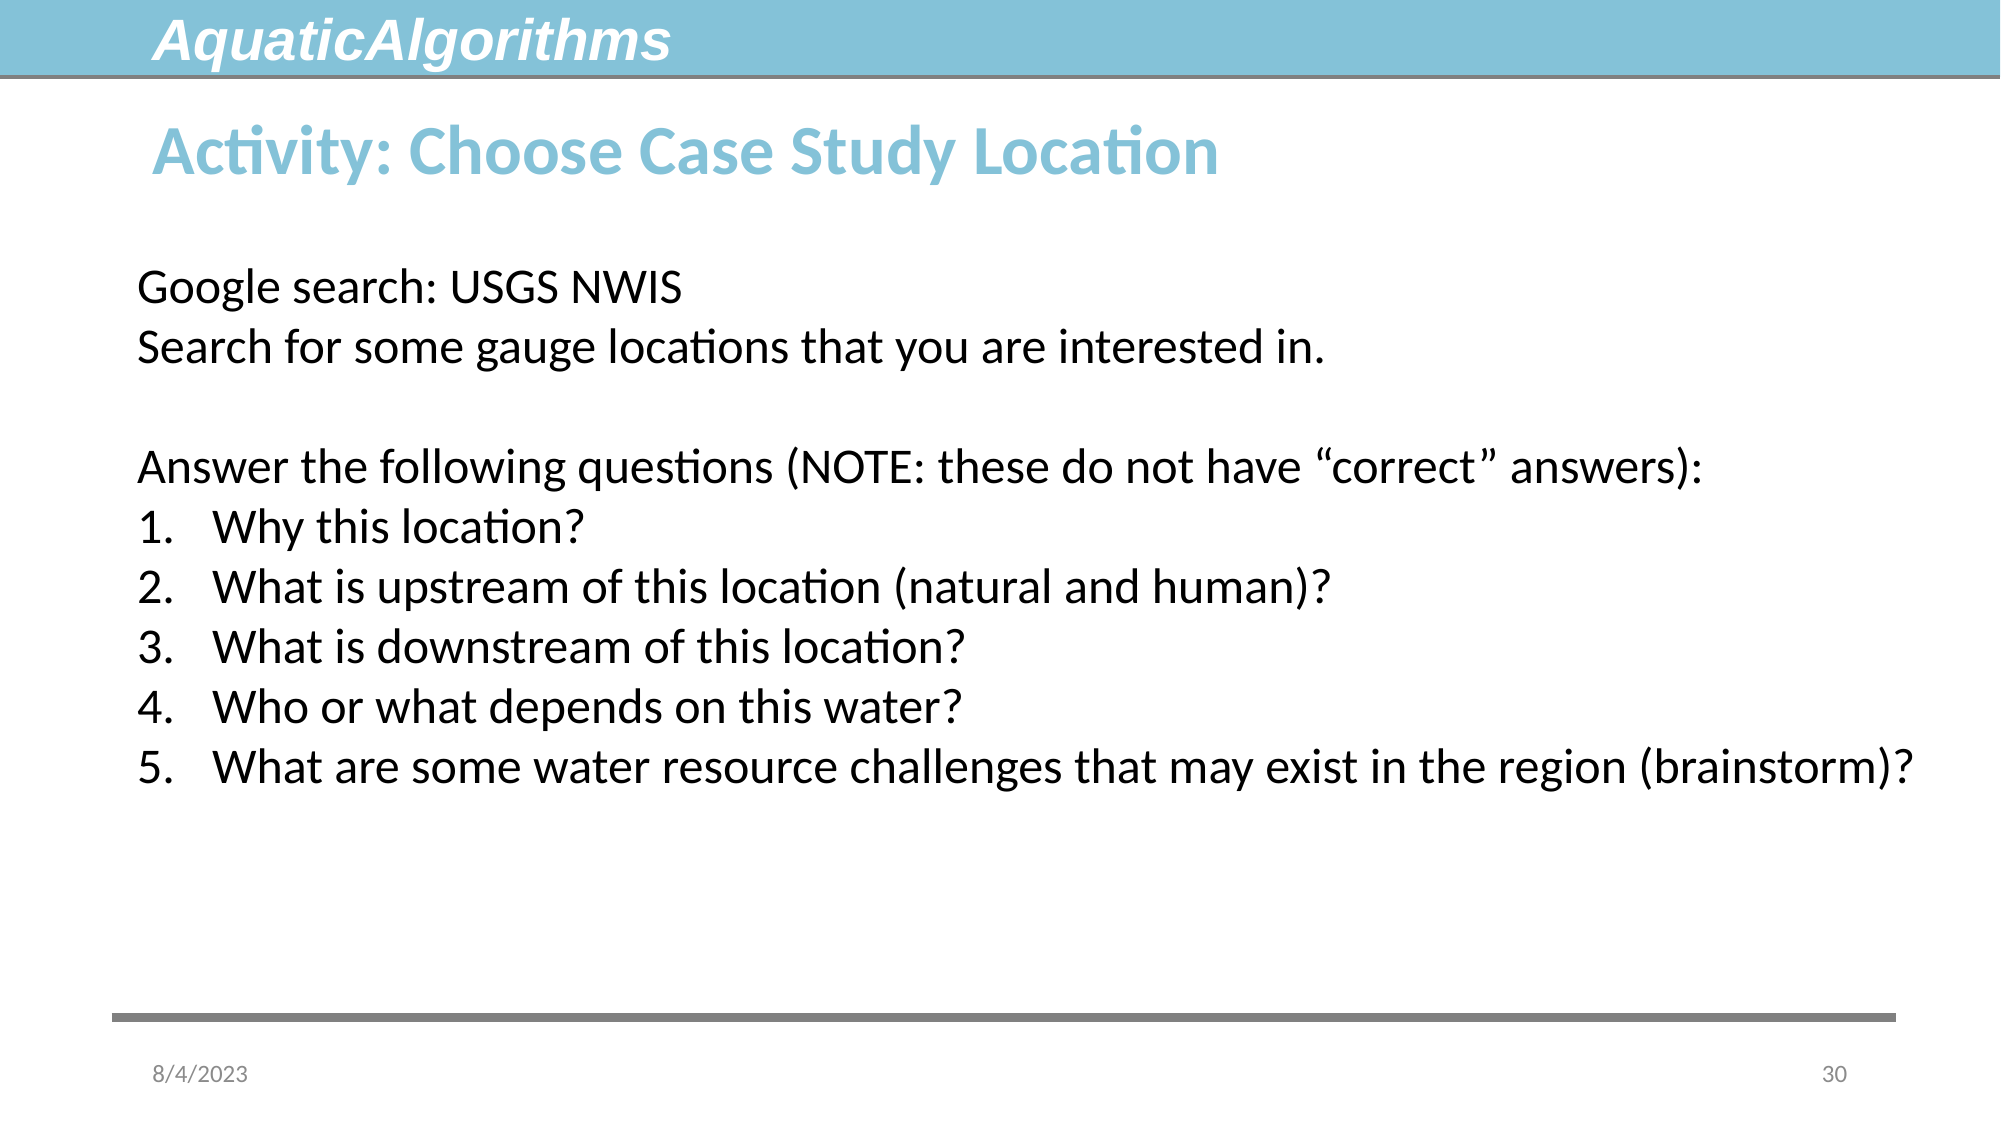

AquaticAlgorithms
# Activity: Choose Case Study Location
Google search: USGS NWIS
Search for some gauge locations that you are interested in.
Answer the following questions (NOTE: these do not have “correct” answers):
Why this location?
What is upstream of this location (natural and human)?
What is downstream of this location?
Who or what depends on this water?
What are some water resource challenges that may exist in the region (brainstorm)?
8/4/2023

30